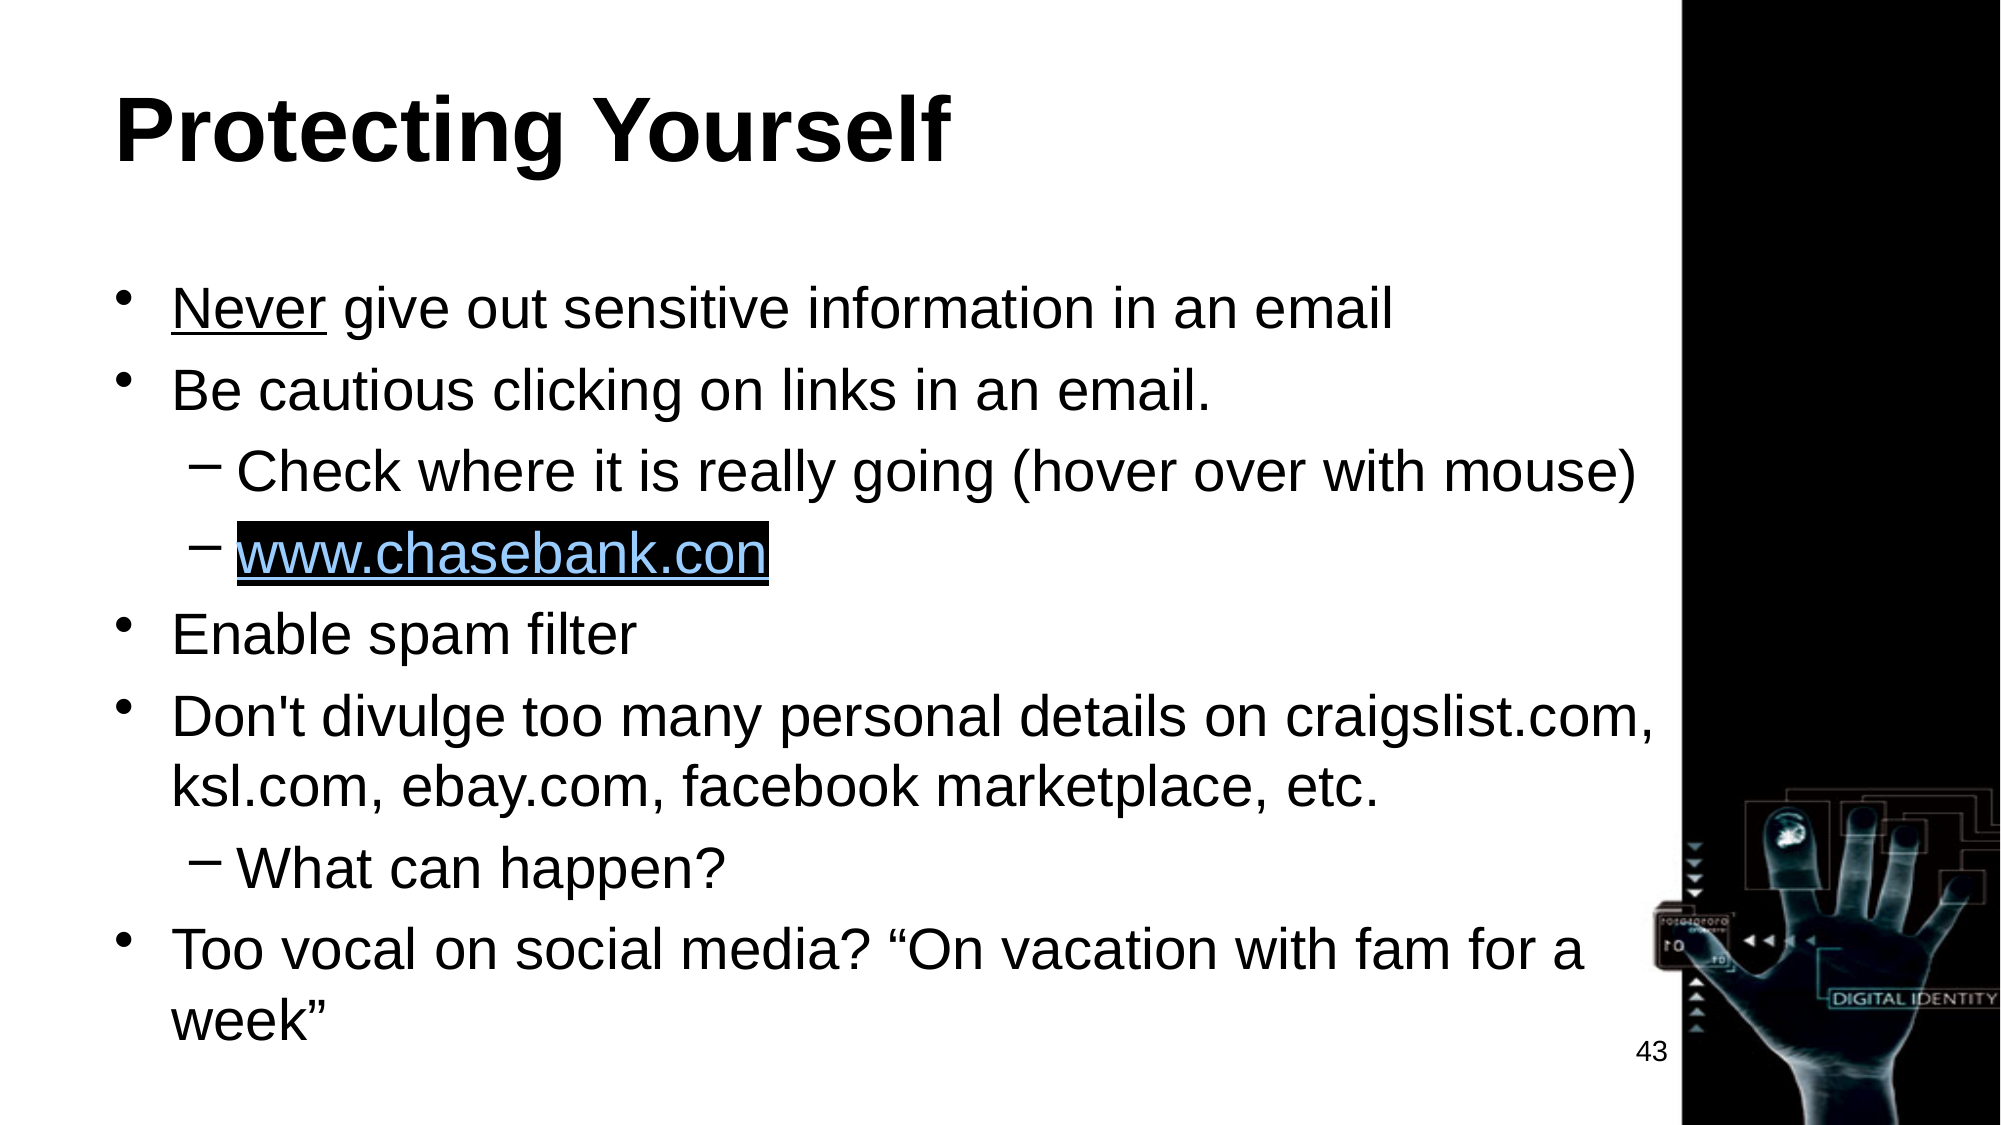

# Protecting Yourself
Never give out sensitive information in an email
Be cautious clicking on links in an email.
Check where it is really going (hover over with mouse)
www.chasebank.con
Enable spam filter
Don't divulge too many personal details on craigslist.com, ksl.com, ebay.com, facebook marketplace, etc.
What can happen?
Too vocal on social media? “On vacation with fam for a week”
43